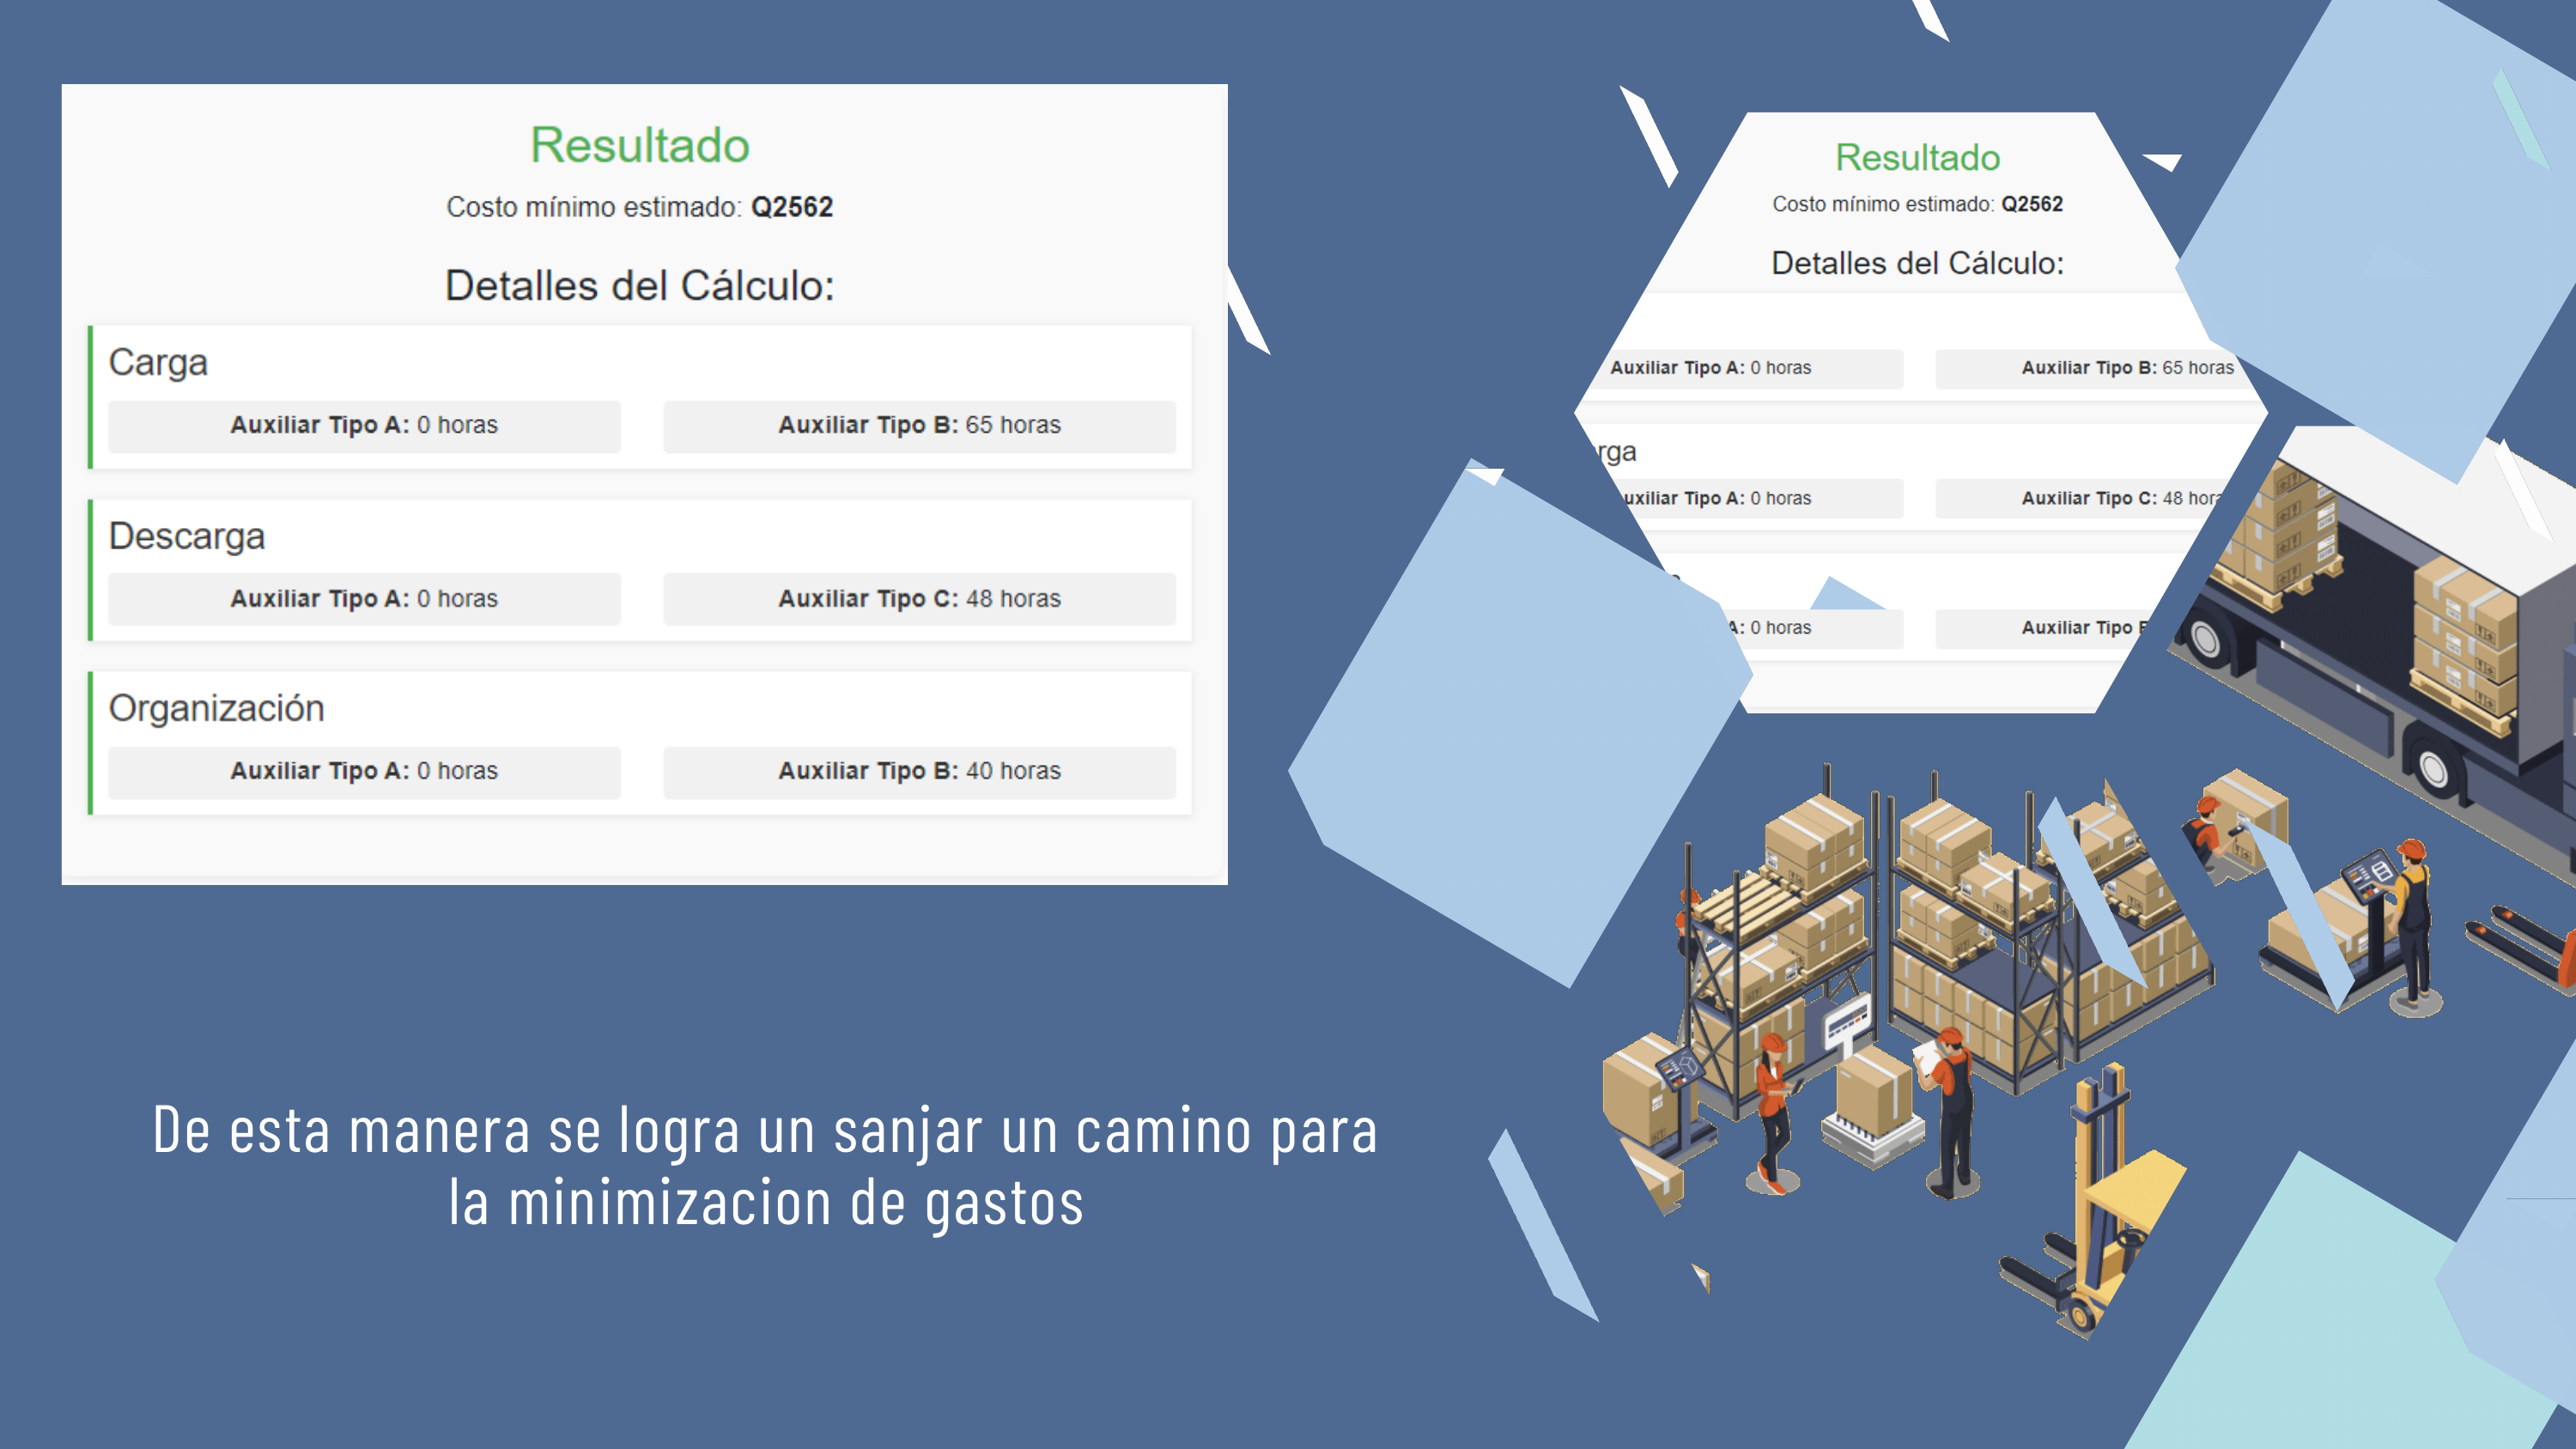

De esta manera se logra un sanjar un camino para la minimizacion de gastos